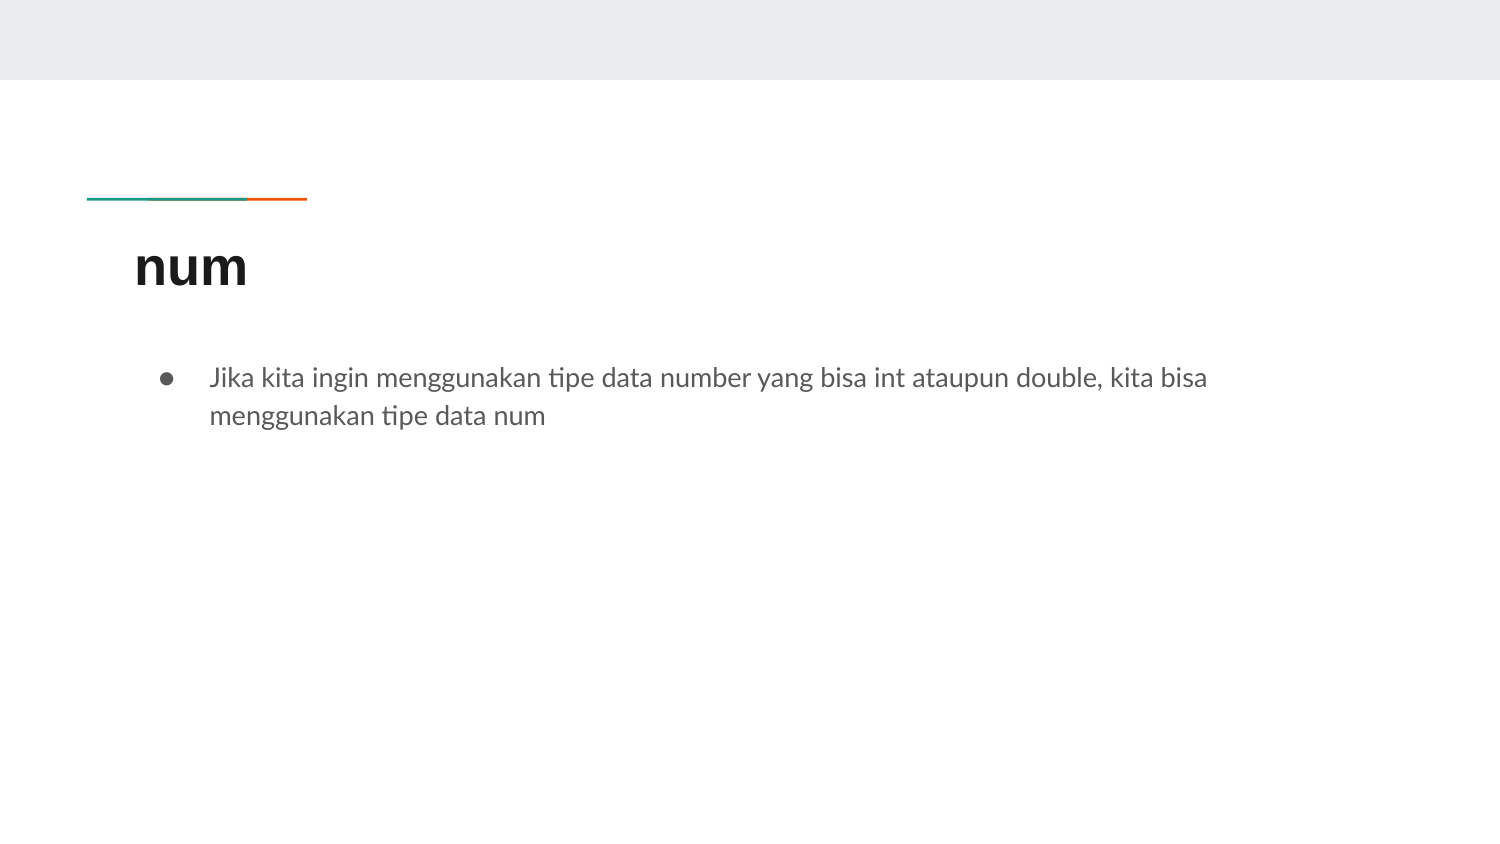

# num
Jika kita ingin menggunakan tipe data number yang bisa int ataupun double, kita bisa menggunakan tipe data num